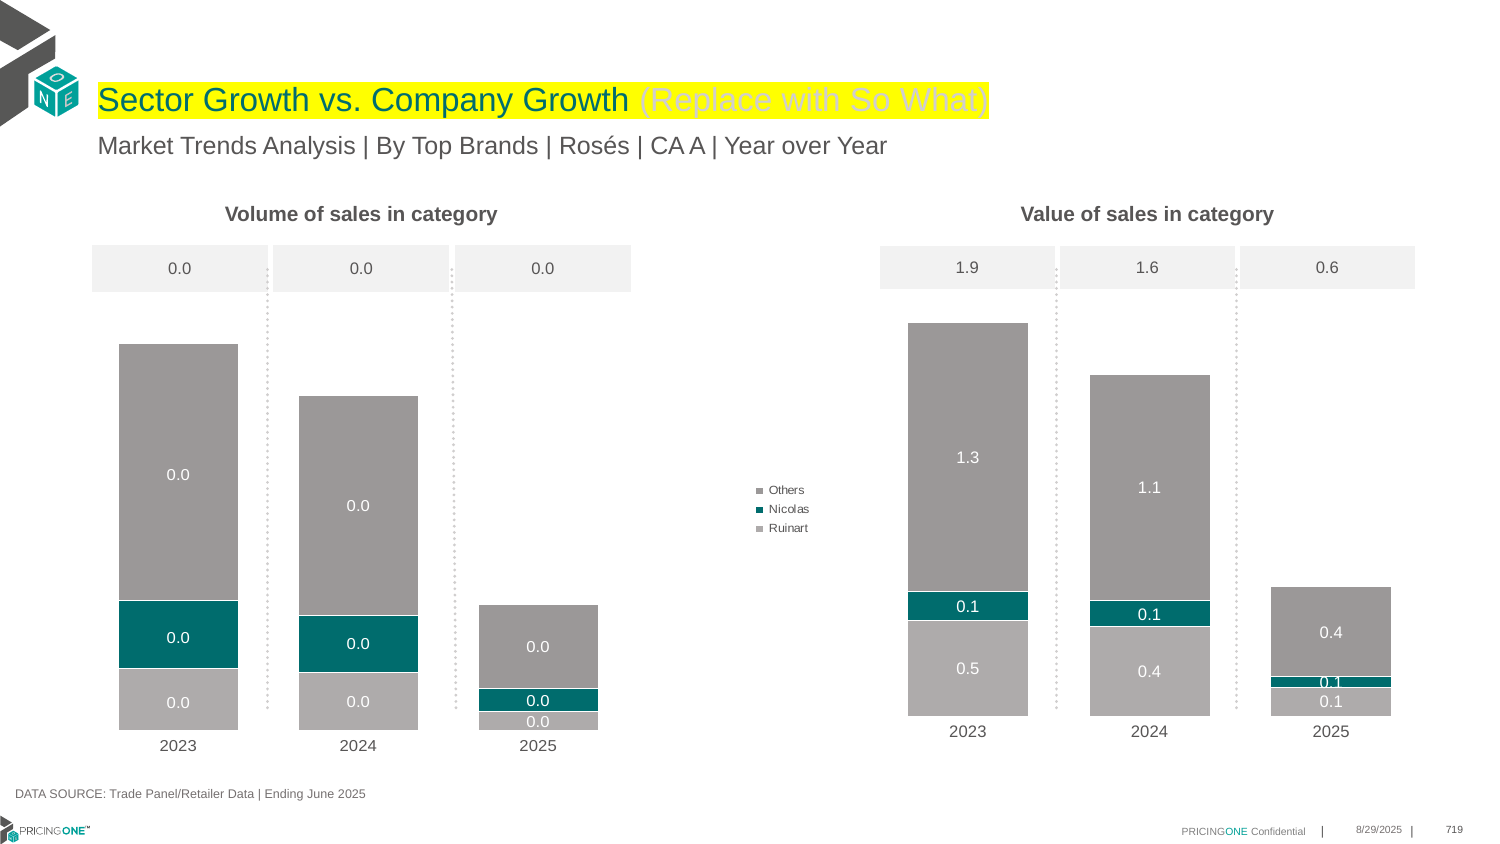

# Sector Growth vs. Company Growth (Replace with So What)
Market Trends Analysis | By Top Brands | Rosés | CA A | Year over Year
| Value of sales in category |  |  |
| --- | --- | --- |
| 1.9 | 1.6 | 0.6 |
| Volume of sales in category |  |  |
| --- | --- | --- |
| 0.0 | 0.0 | 0.0 |

### Chart

| Category | Ruinart | Nicolas | Others |
|---|---|---|---|
| 2023 | 0.454463 | 0.142065 | 1.283737 |
| 2024 | 0.425942 | 0.12484 | 1.082542 |
| 2025 | 0.137174 | 0.050903 | 0.429423 |

### Chart

| Category | Ruinart | Nicolas | Others |
|---|---|---|---|
| 2023 | 0.00358 | 0.003949 | 0.014816 |
| 2024 | 0.003383 | 0.003288 | 0.01264 |
| 2025 | 0.001094 | 0.001331 | 0.004865 |
DATA SOURCE: Trade Panel/Retailer Data | Ending June 2025

8/29/2025
719